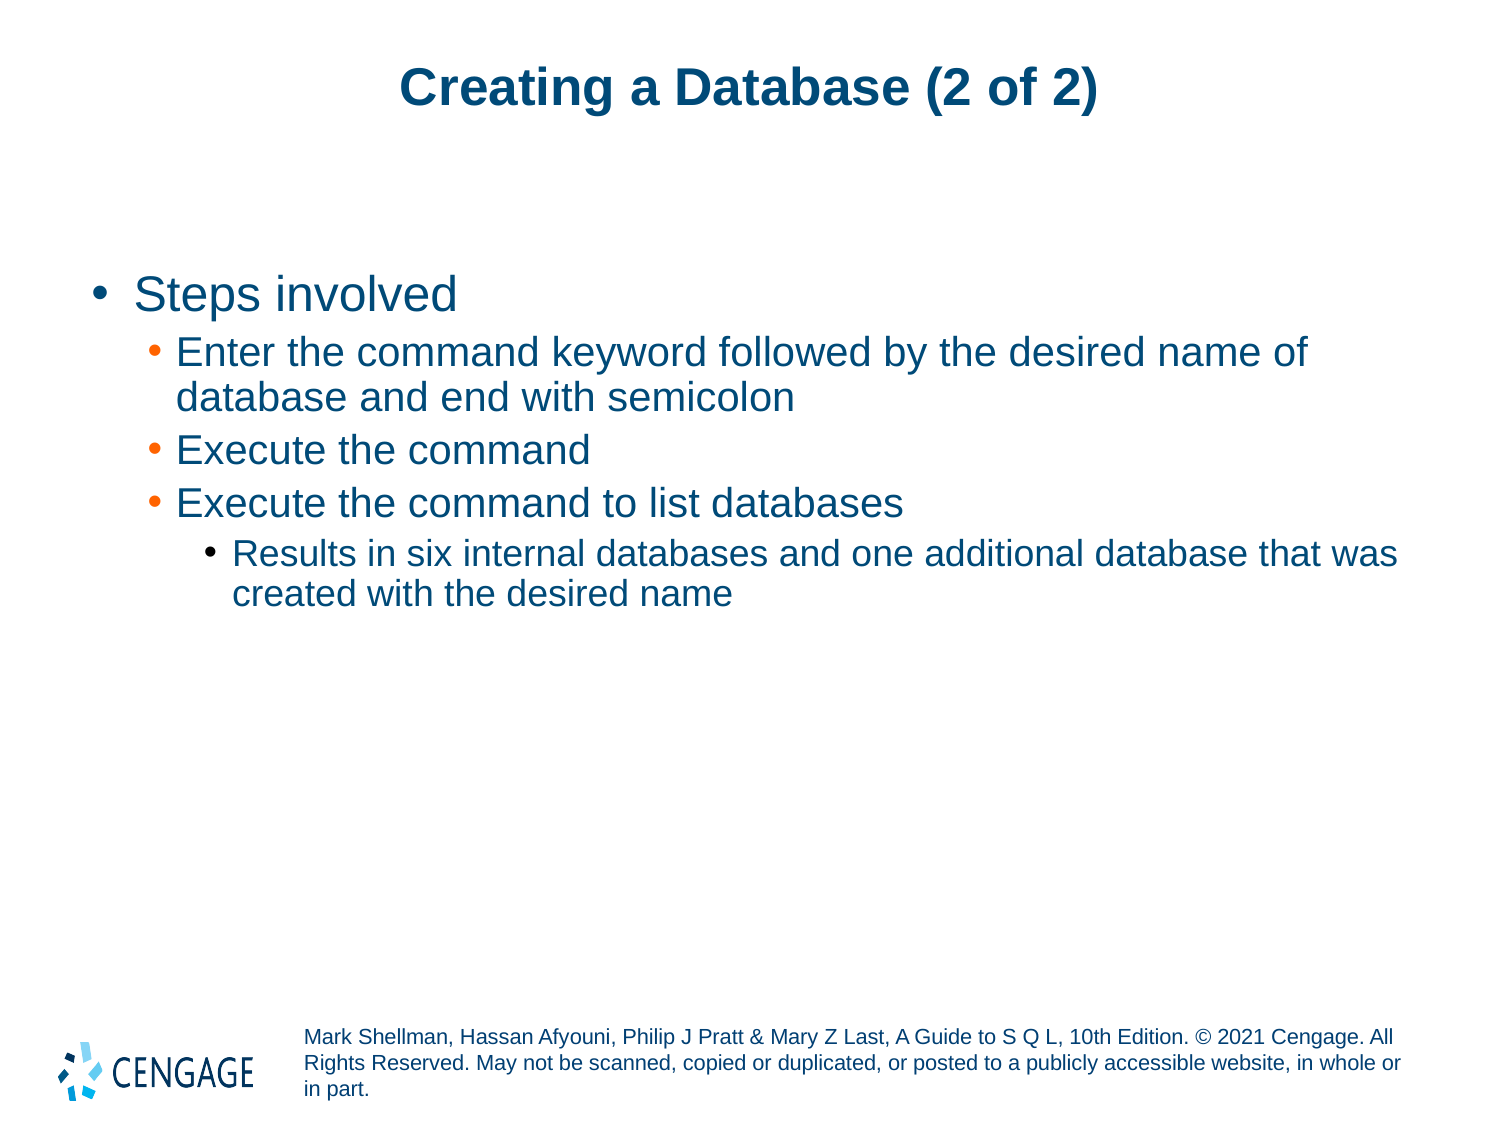

# Creating a Database (2 of 2)
Steps involved
Enter the command keyword followed by the desired name of database and end with semicolon
Execute the command
Execute the command to list databases
Results in six internal databases and one additional database that was created with the desired name